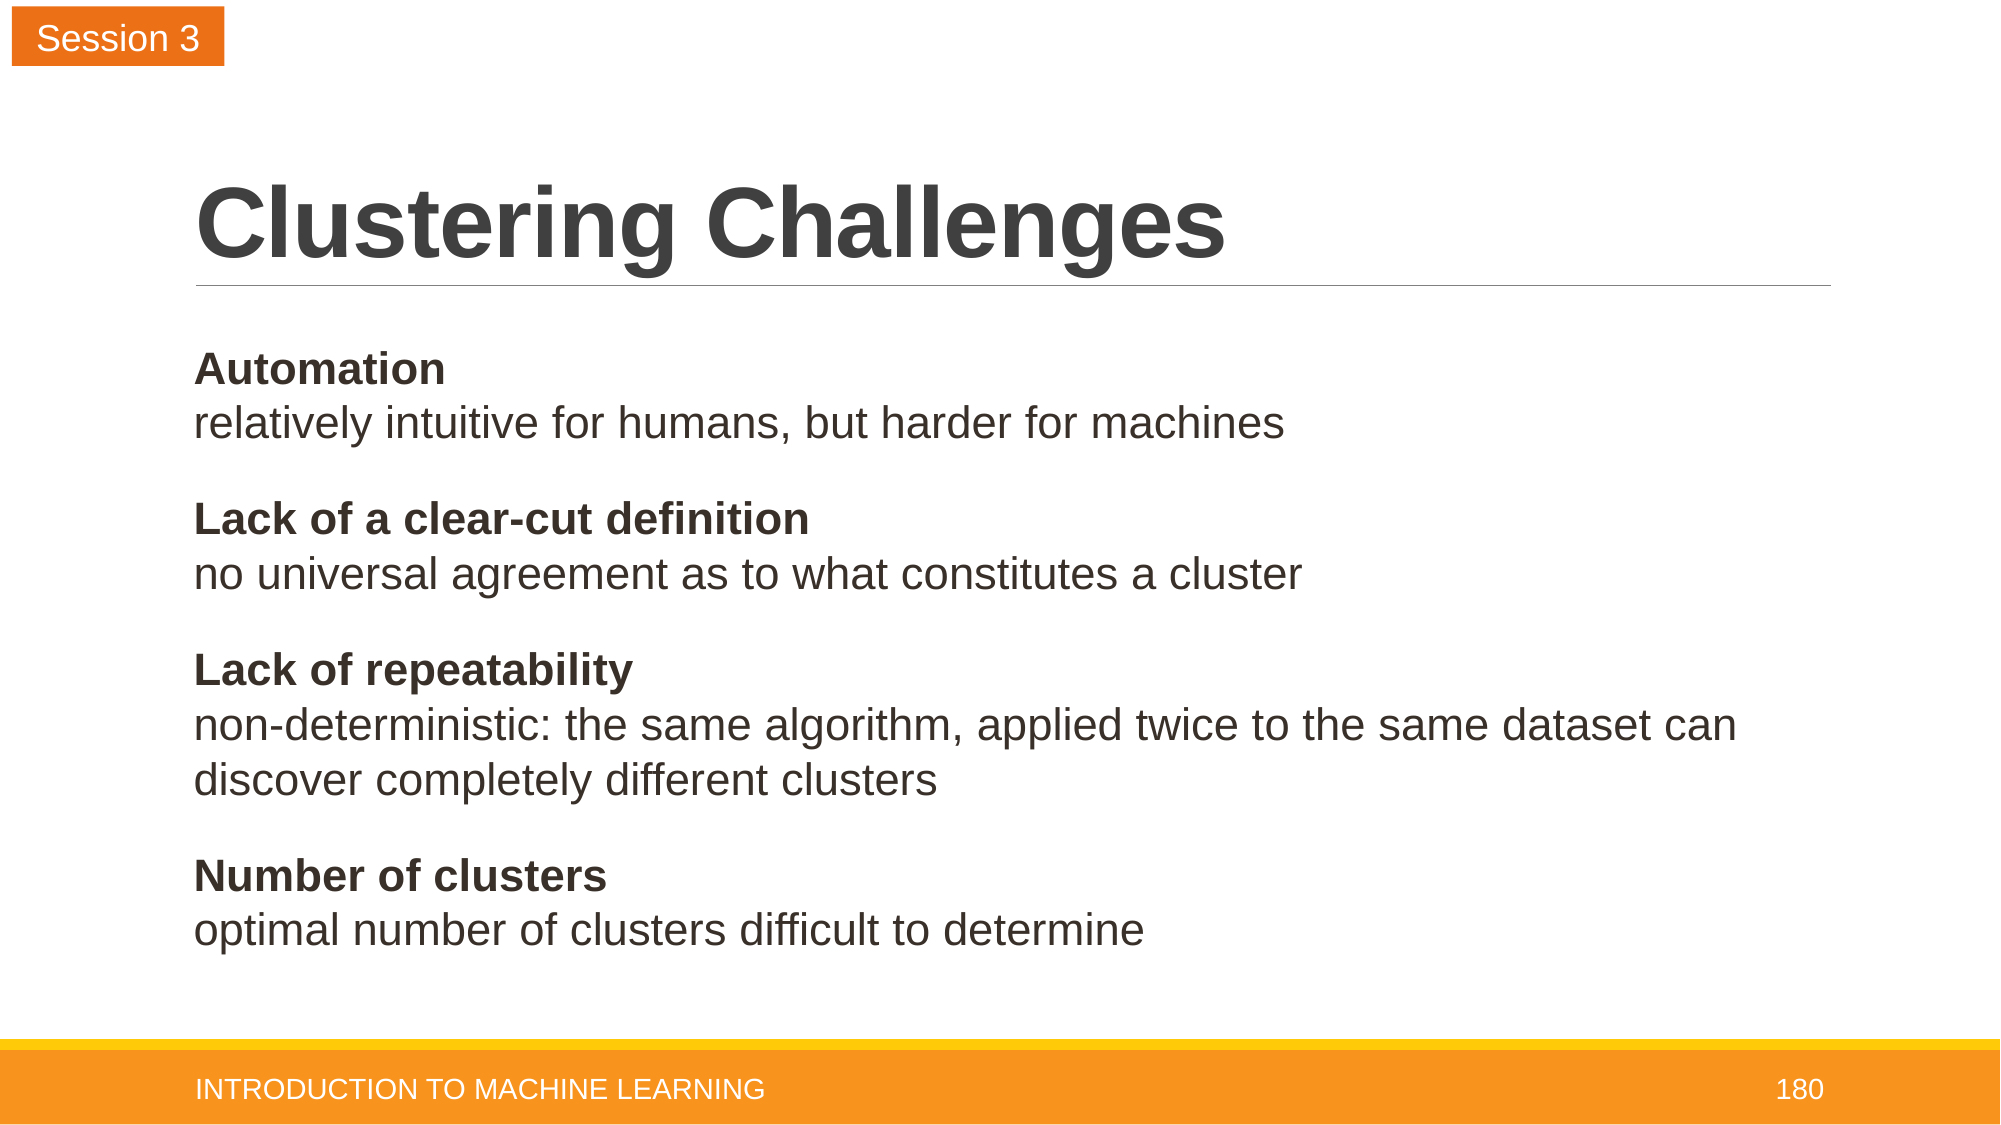

Session 3
# Clustering Challenges
Automation
relatively intuitive for humans, but harder for machines
Lack of a clear-cut definition
no universal agreement as to what constitutes a cluster
Lack of repeatability
non-deterministic: the same algorithm, applied twice to the same dataset can discover completely different clusters
Number of clusters
optimal number of clusters difficult to determine
INTRODUCTION TO MACHINE LEARNING
180